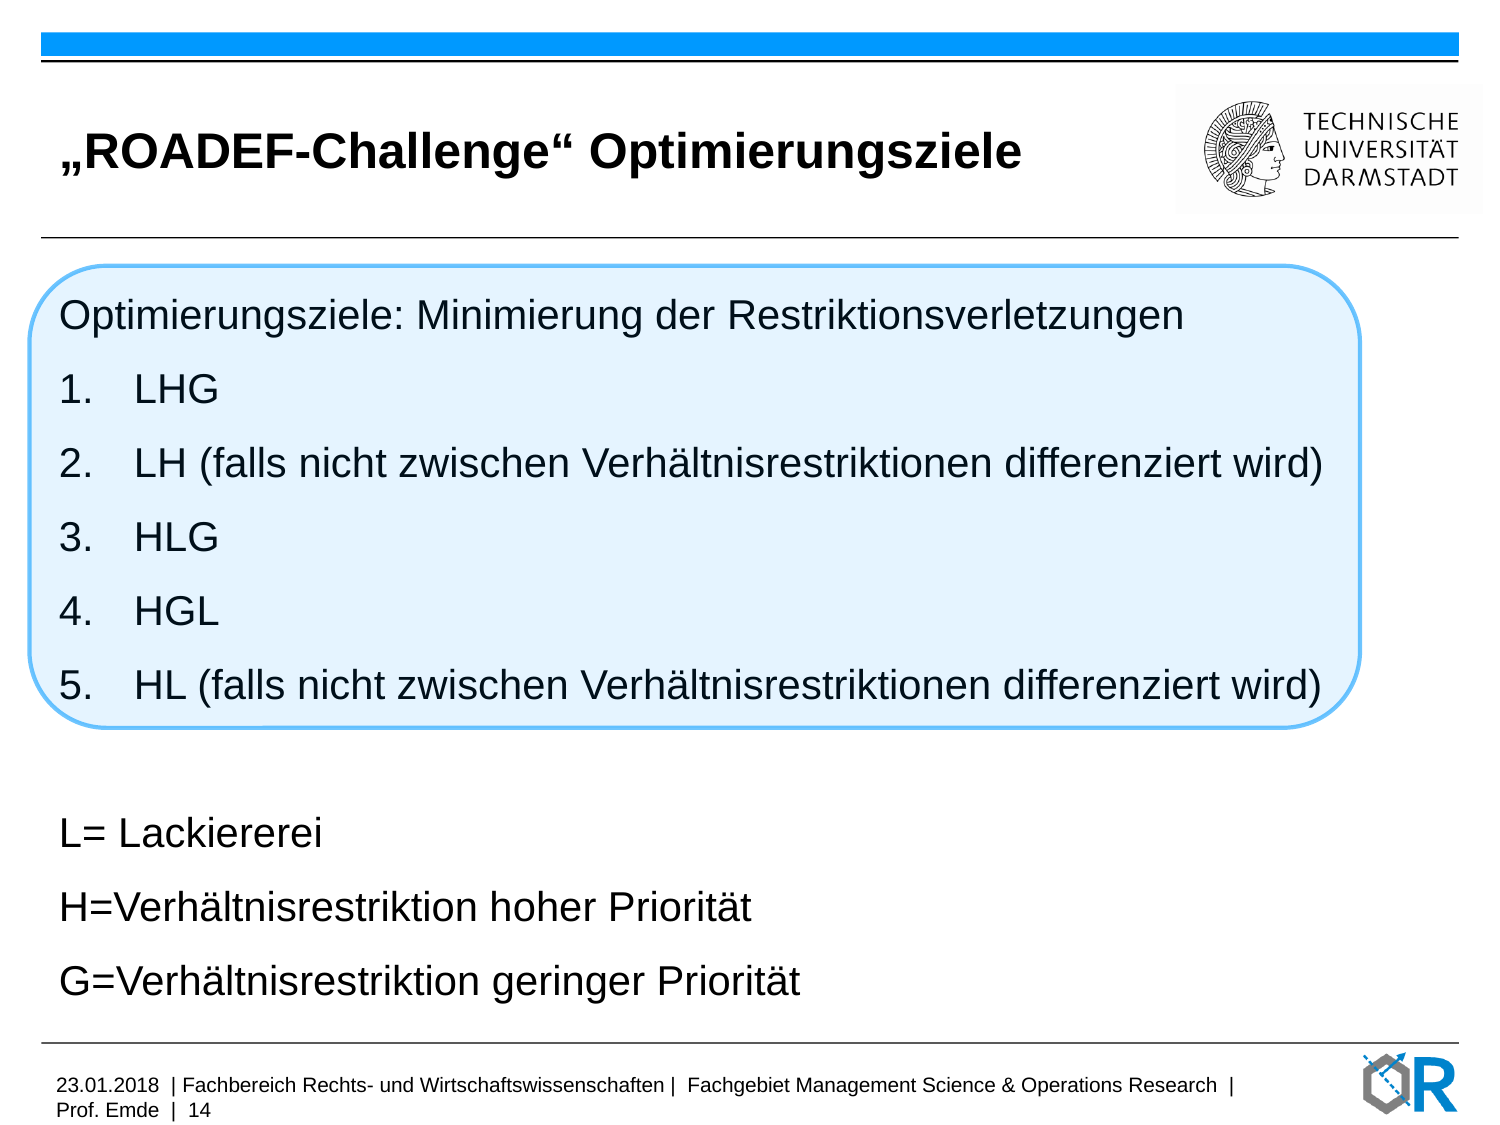

# „ROADEF-Challenge“ Optimierungsziele

Optimierungsziele: Minimierung der Restriktionsverletzungen
LHG
LH (falls nicht zwischen Verhältnisrestriktionen differenziert wird)
HLG
HGL
HL (falls nicht zwischen Verhältnisrestriktionen differenziert wird)

L= Lackiererei
H=Verhältnisrestriktion hoher Priorität
G=Verhältnisrestriktion geringer Priorität